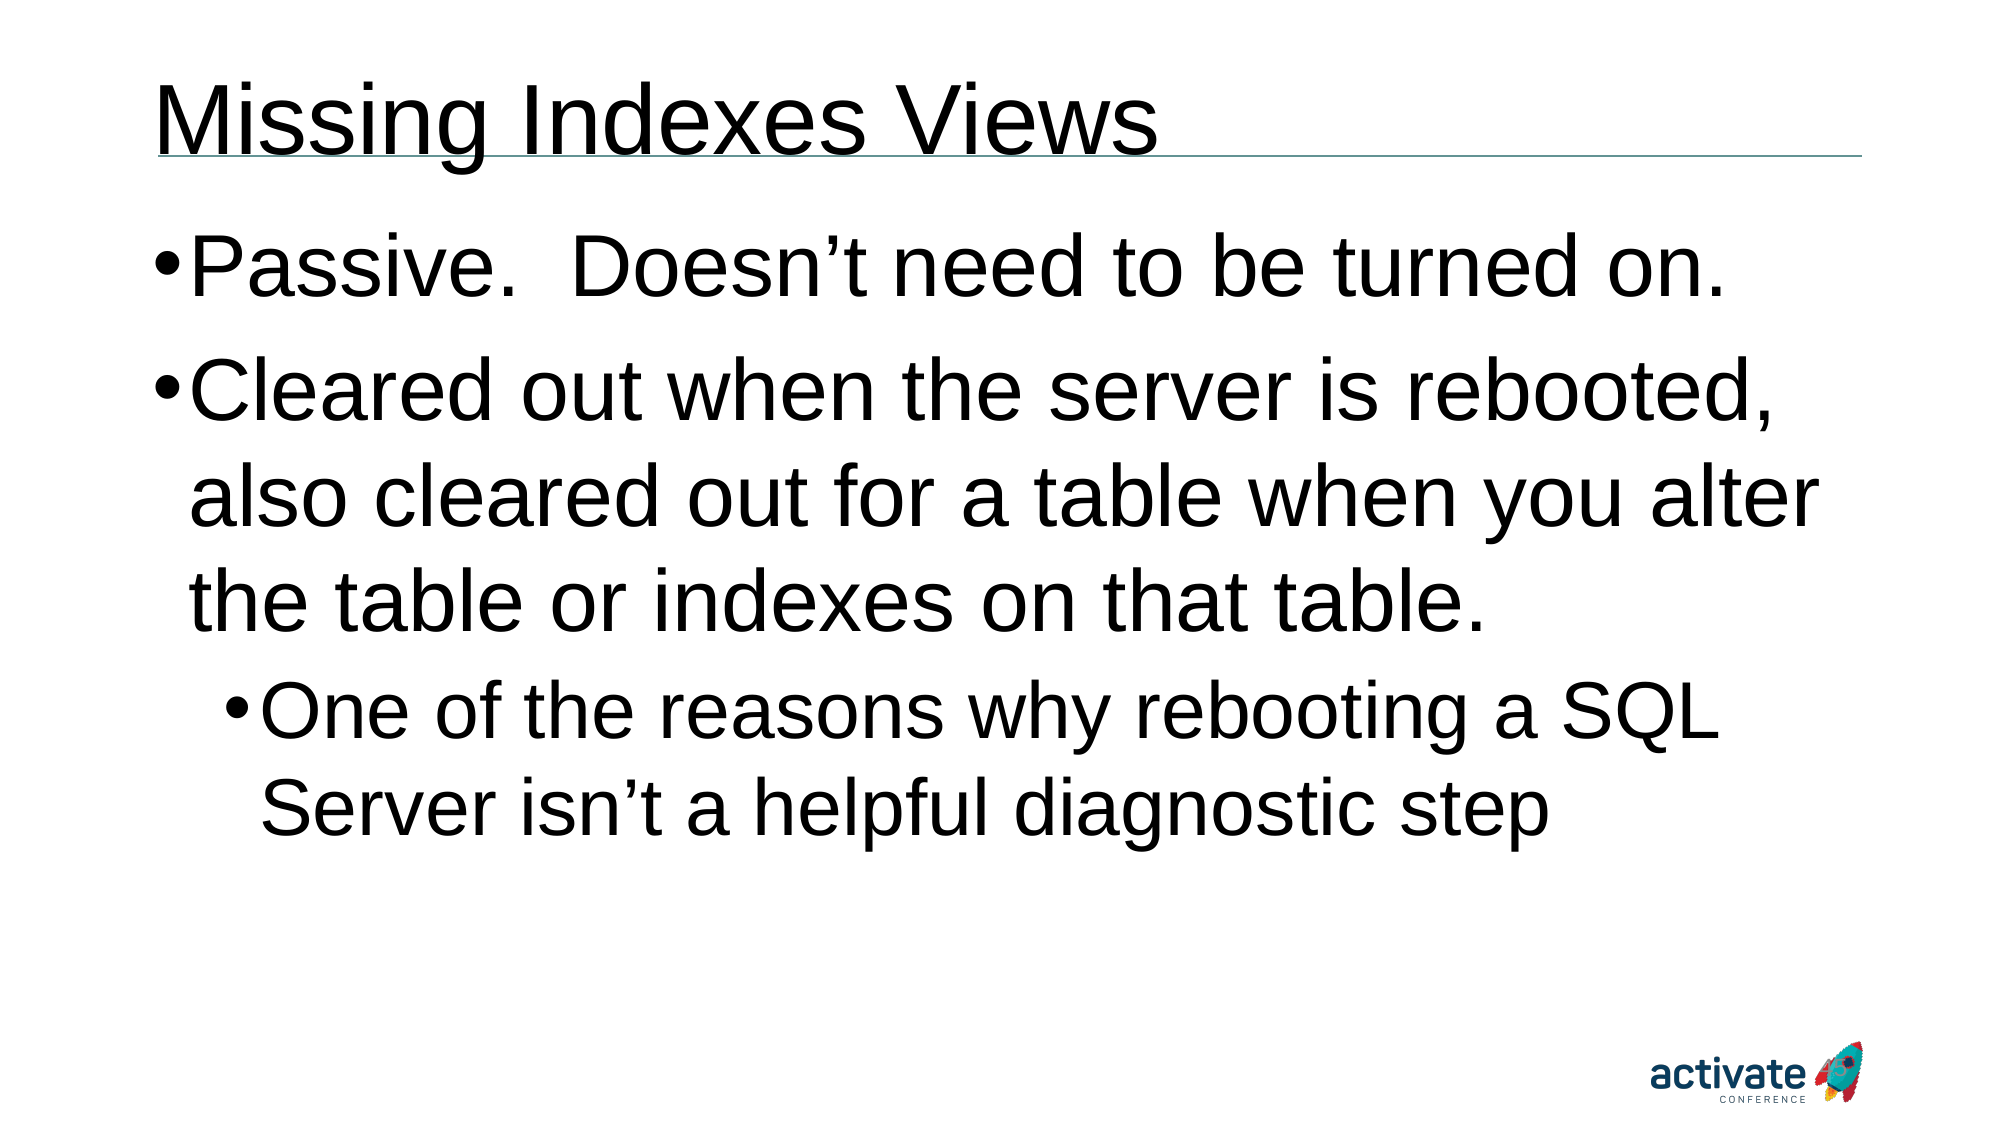

# Missing Indexes Views
Passive.  Doesn’t need to be turned on.
Cleared out when the server is rebooted, also cleared out for a table when you alter the table or indexes on that table.
One of the reasons why rebooting a SQL Server isn’t a helpful diagnostic step
45